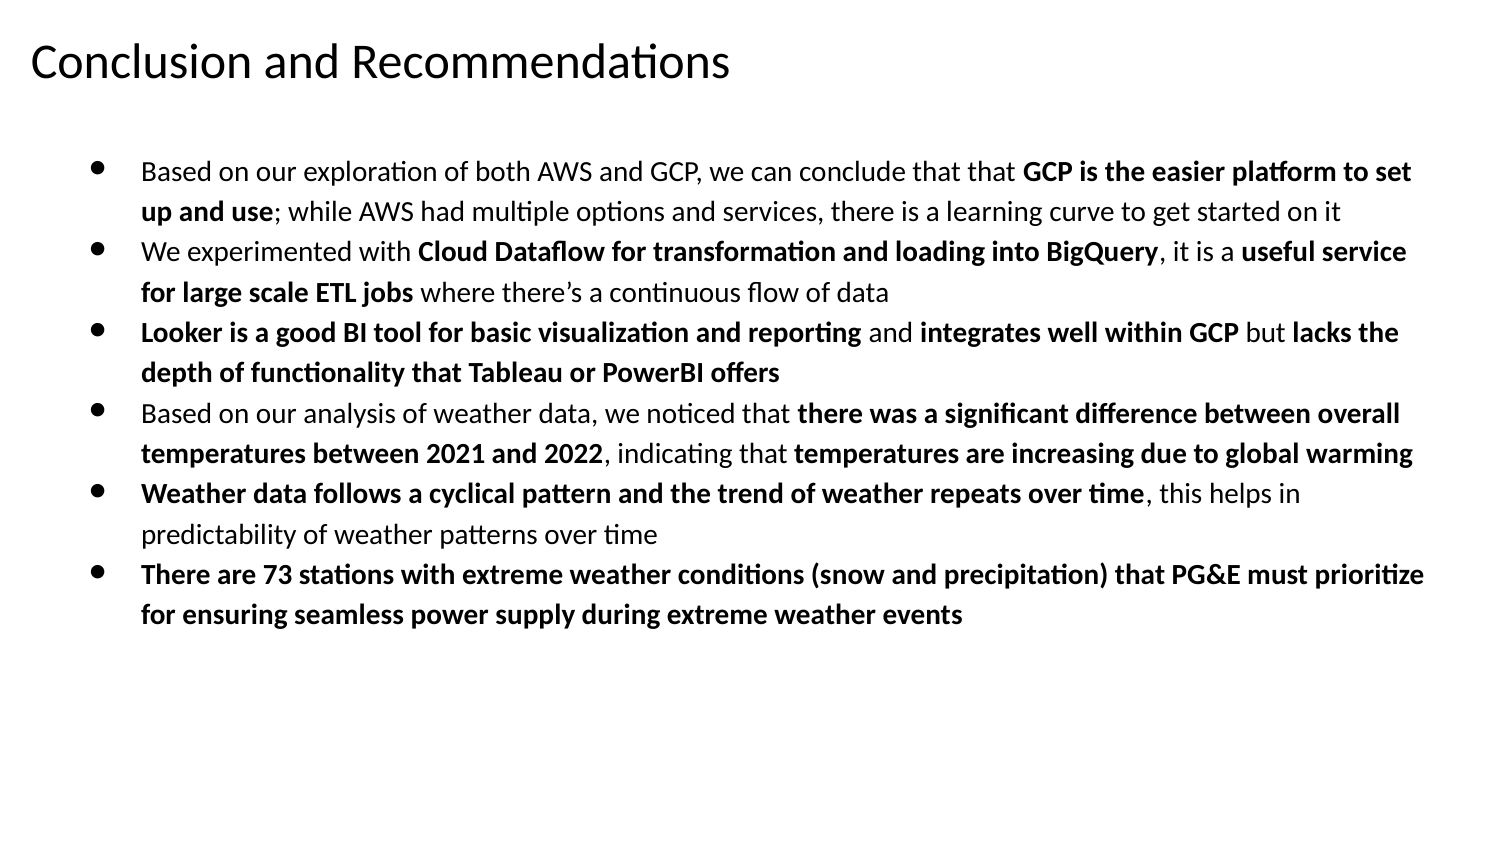

Conclusion and Recommendations
Based on our exploration of both AWS and GCP, we can conclude that that GCP is the easier platform to set up and use; while AWS had multiple options and services, there is a learning curve to get started on it
We experimented with Cloud Dataflow for transformation and loading into BigQuery, it is a useful service for large scale ETL jobs where there’s a continuous flow of data
Looker is a good BI tool for basic visualization and reporting and integrates well within GCP but lacks the depth of functionality that Tableau or PowerBI offers
Based on our analysis of weather data, we noticed that there was a significant difference between overall temperatures between 2021 and 2022, indicating that temperatures are increasing due to global warming
Weather data follows a cyclical pattern and the trend of weather repeats over time, this helps in predictability of weather patterns over time
There are 73 stations with extreme weather conditions (snow and precipitation) that PG&E must prioritize for ensuring seamless power supply during extreme weather events